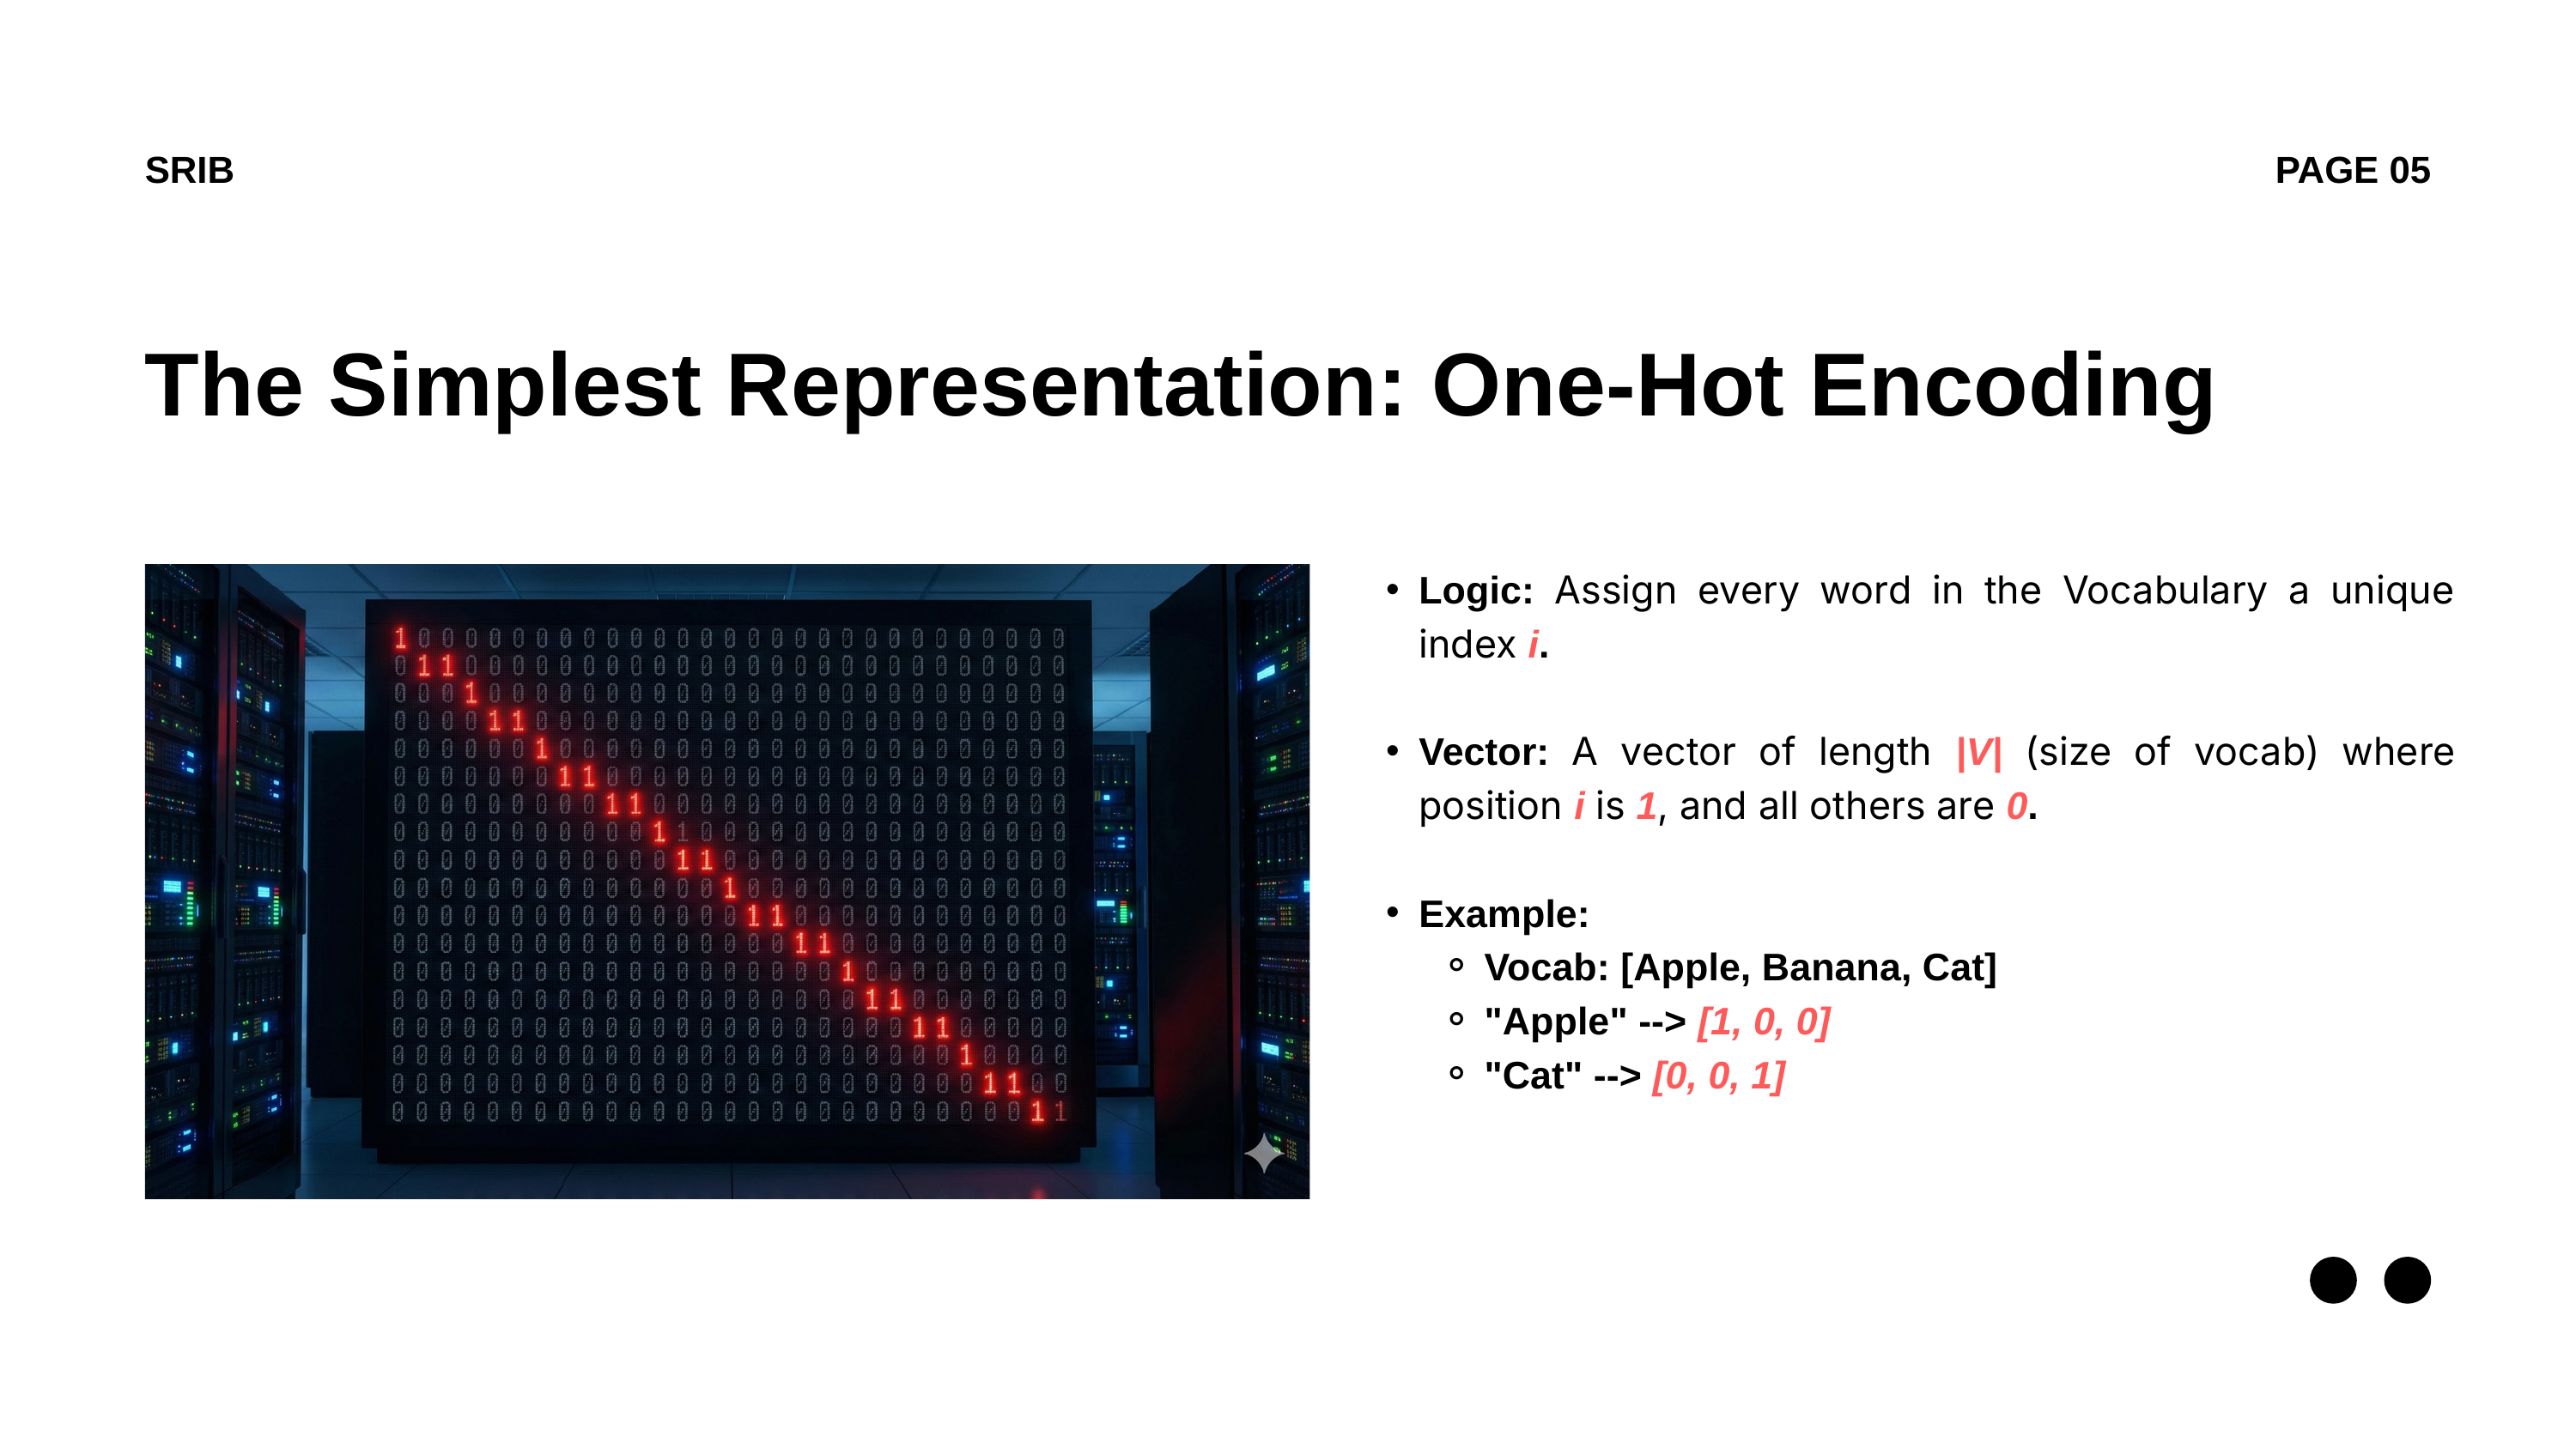

SRIB
PAGE 05
The Simplest Representation: One-Hot Encoding
Logic: Assign every word in the Vocabulary a unique index i.

Vector: A vector of length |V| (size of vocab) where position i is 1, and all others are 0.

Example:
Vocab: [Apple, Banana, Cat]
"Apple" --> [1, 0, 0]
"Cat" --> [0, 0, 1]